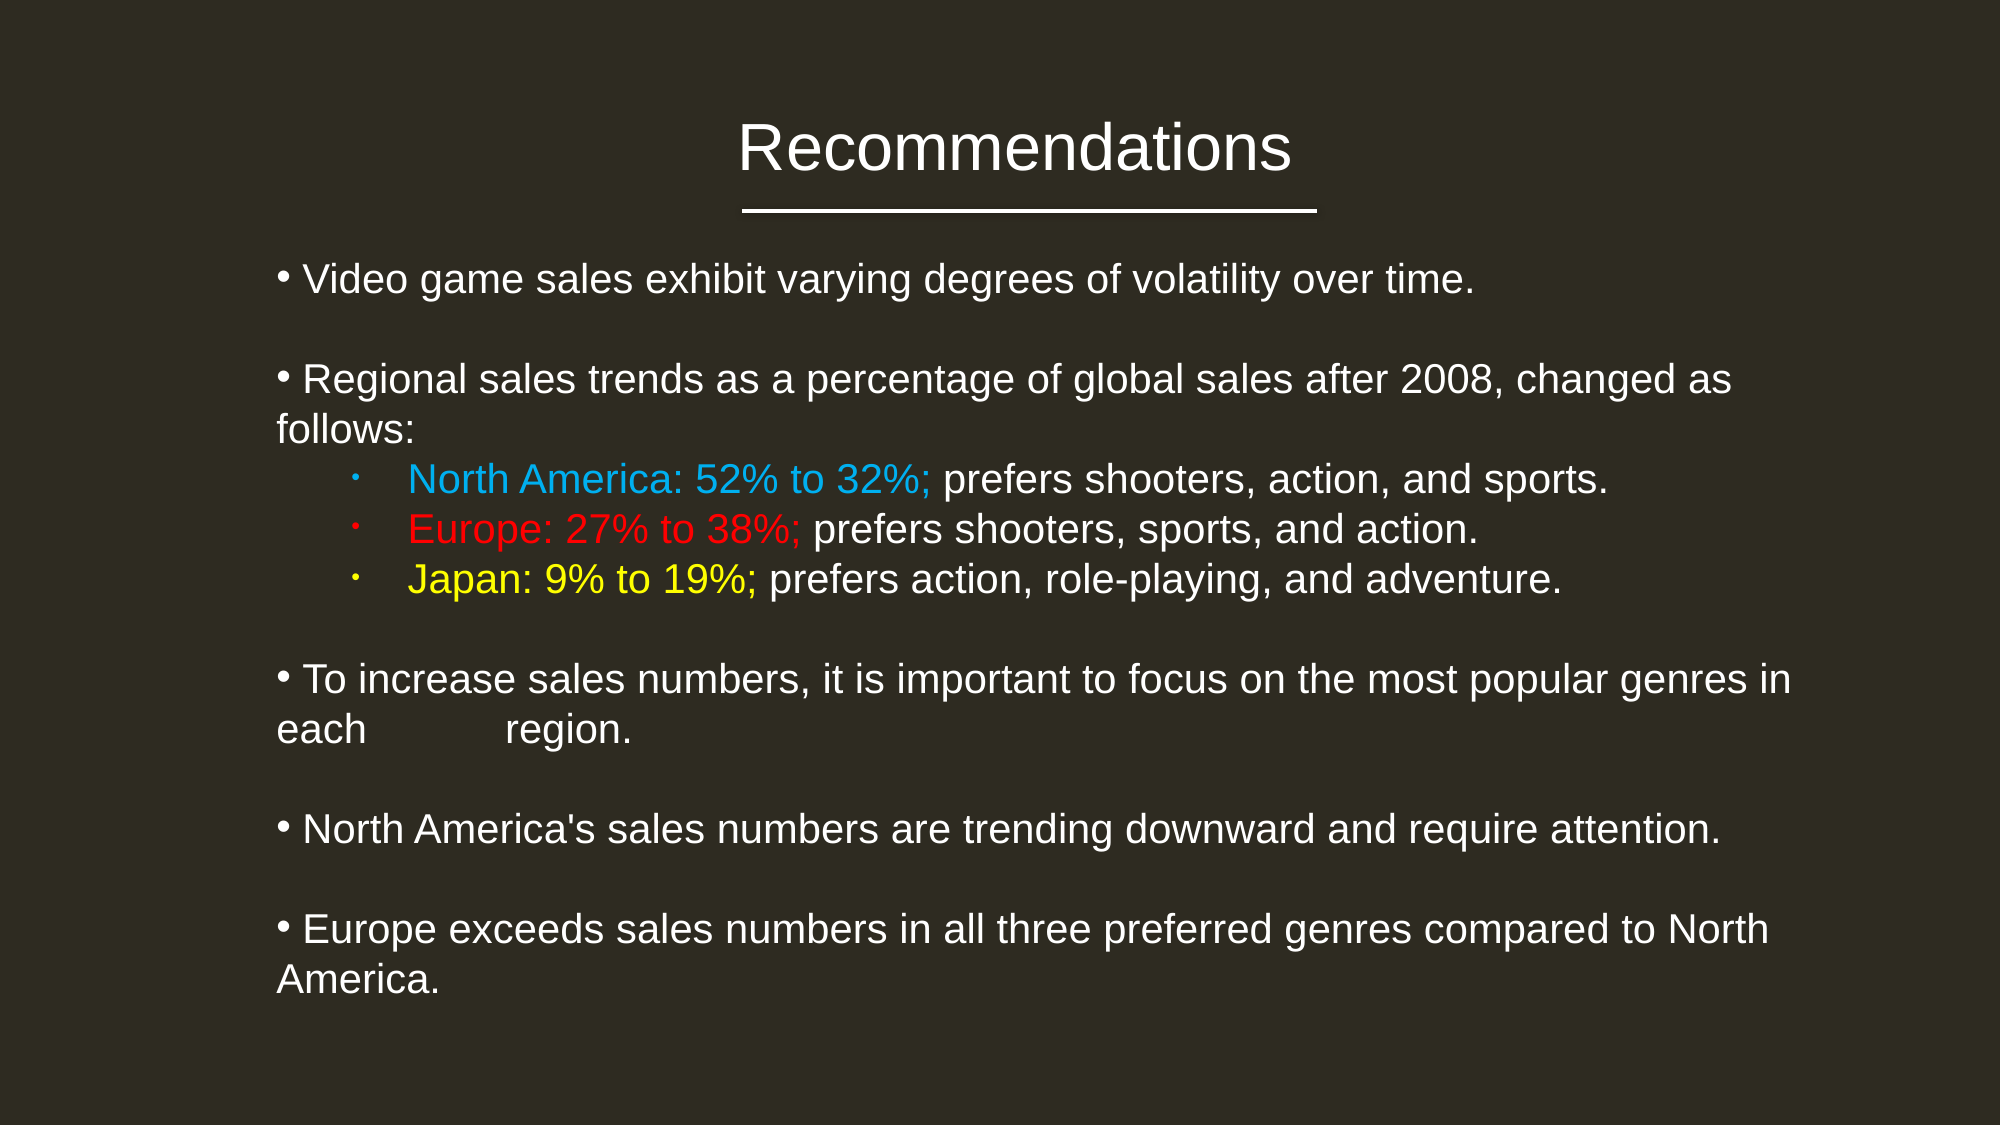

Recommendations
 Video game sales exhibit varying degrees of volatility over time.

 Regional sales trends as a percentage of global sales after 2008, changed as follows:
North America: 52% to 32%; prefers shooters, action, and sports.
Europe: 27% to 38%; prefers shooters, sports, and action.
Japan: 9% to 19%; prefers action, role-playing, and adventure.

 To increase sales numbers, it is important to focus on the most popular genres in each            region.

 North America's sales numbers are trending downward and require attention.

 Europe exceeds sales numbers in all three preferred genres compared to North America.